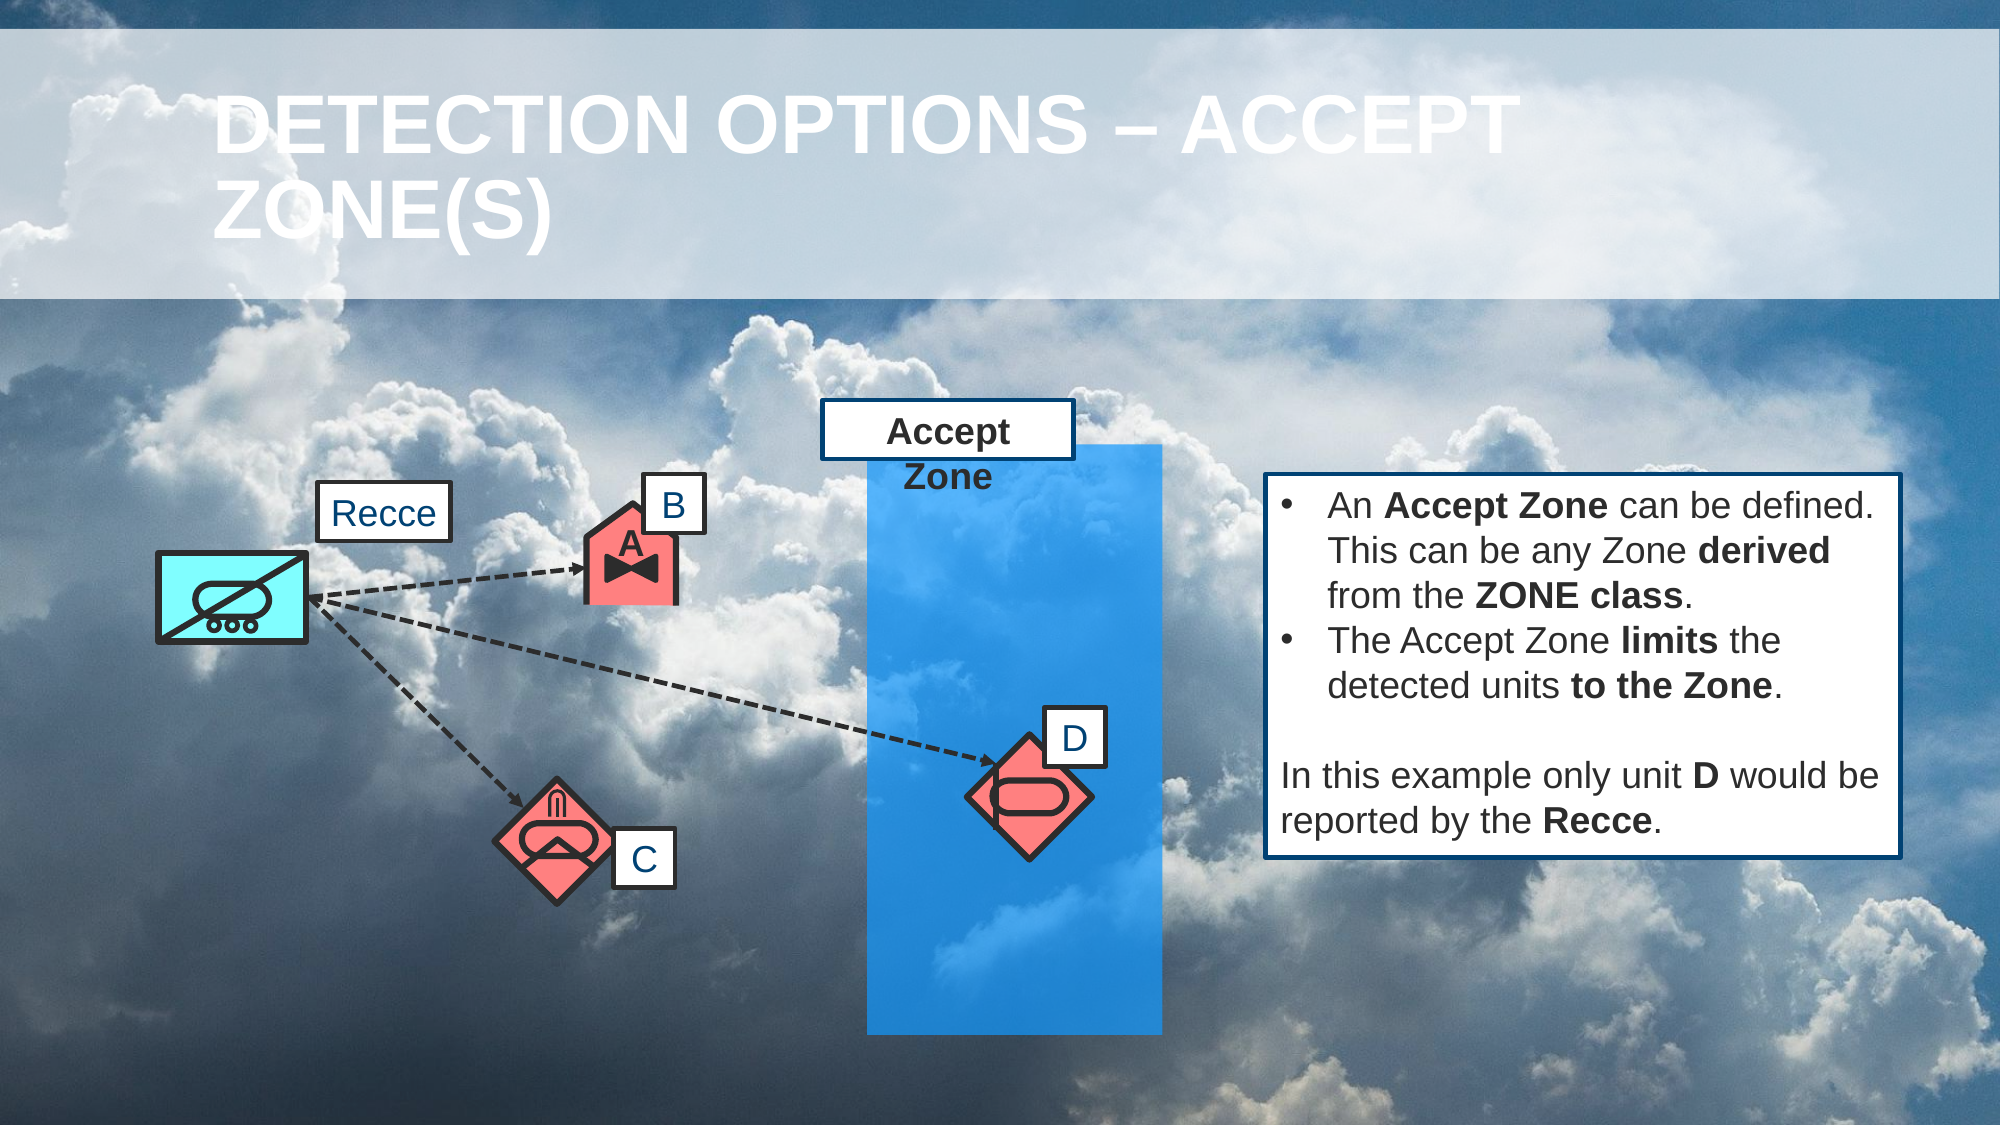

# detection options – accept zone(s)
Accept Zone

B
An Accept Zone can be defined. This can be any Zone derived from the ZONE class.
The Accept Zone limits the detected units to the Zone.

In this example only unit D would be reported by the Recce.
Recce

A

D

C